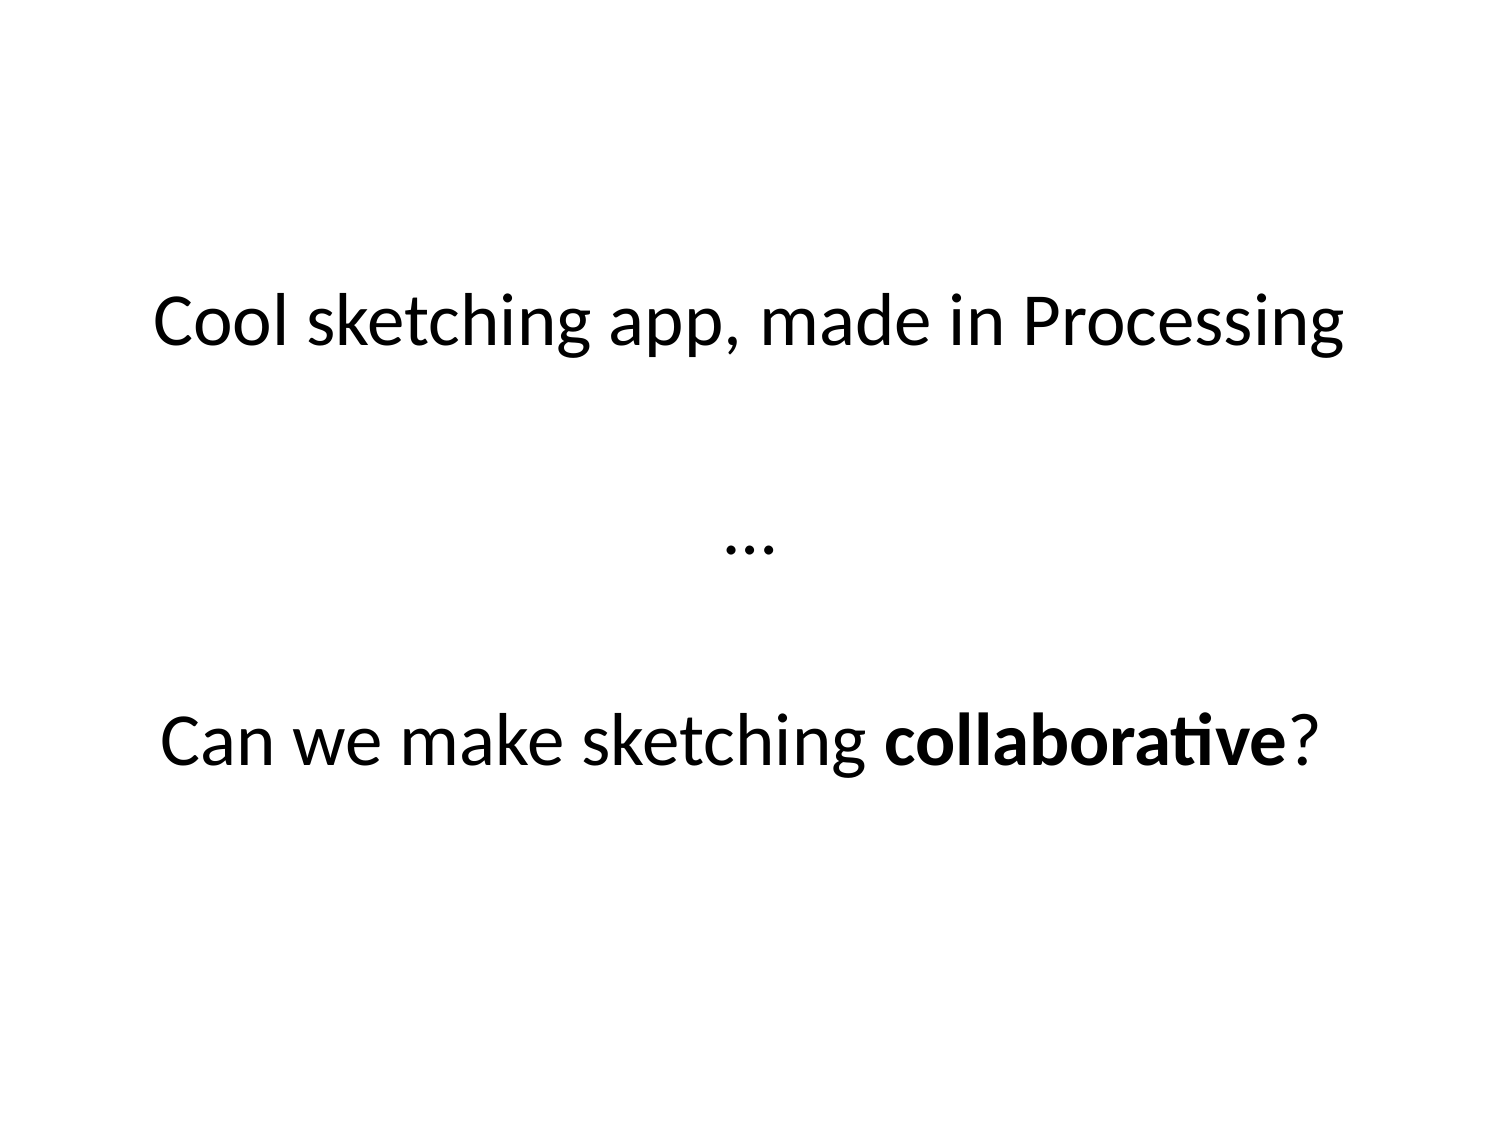

Cool sketching app, made in Processing

…

Can we make sketching collaborative?